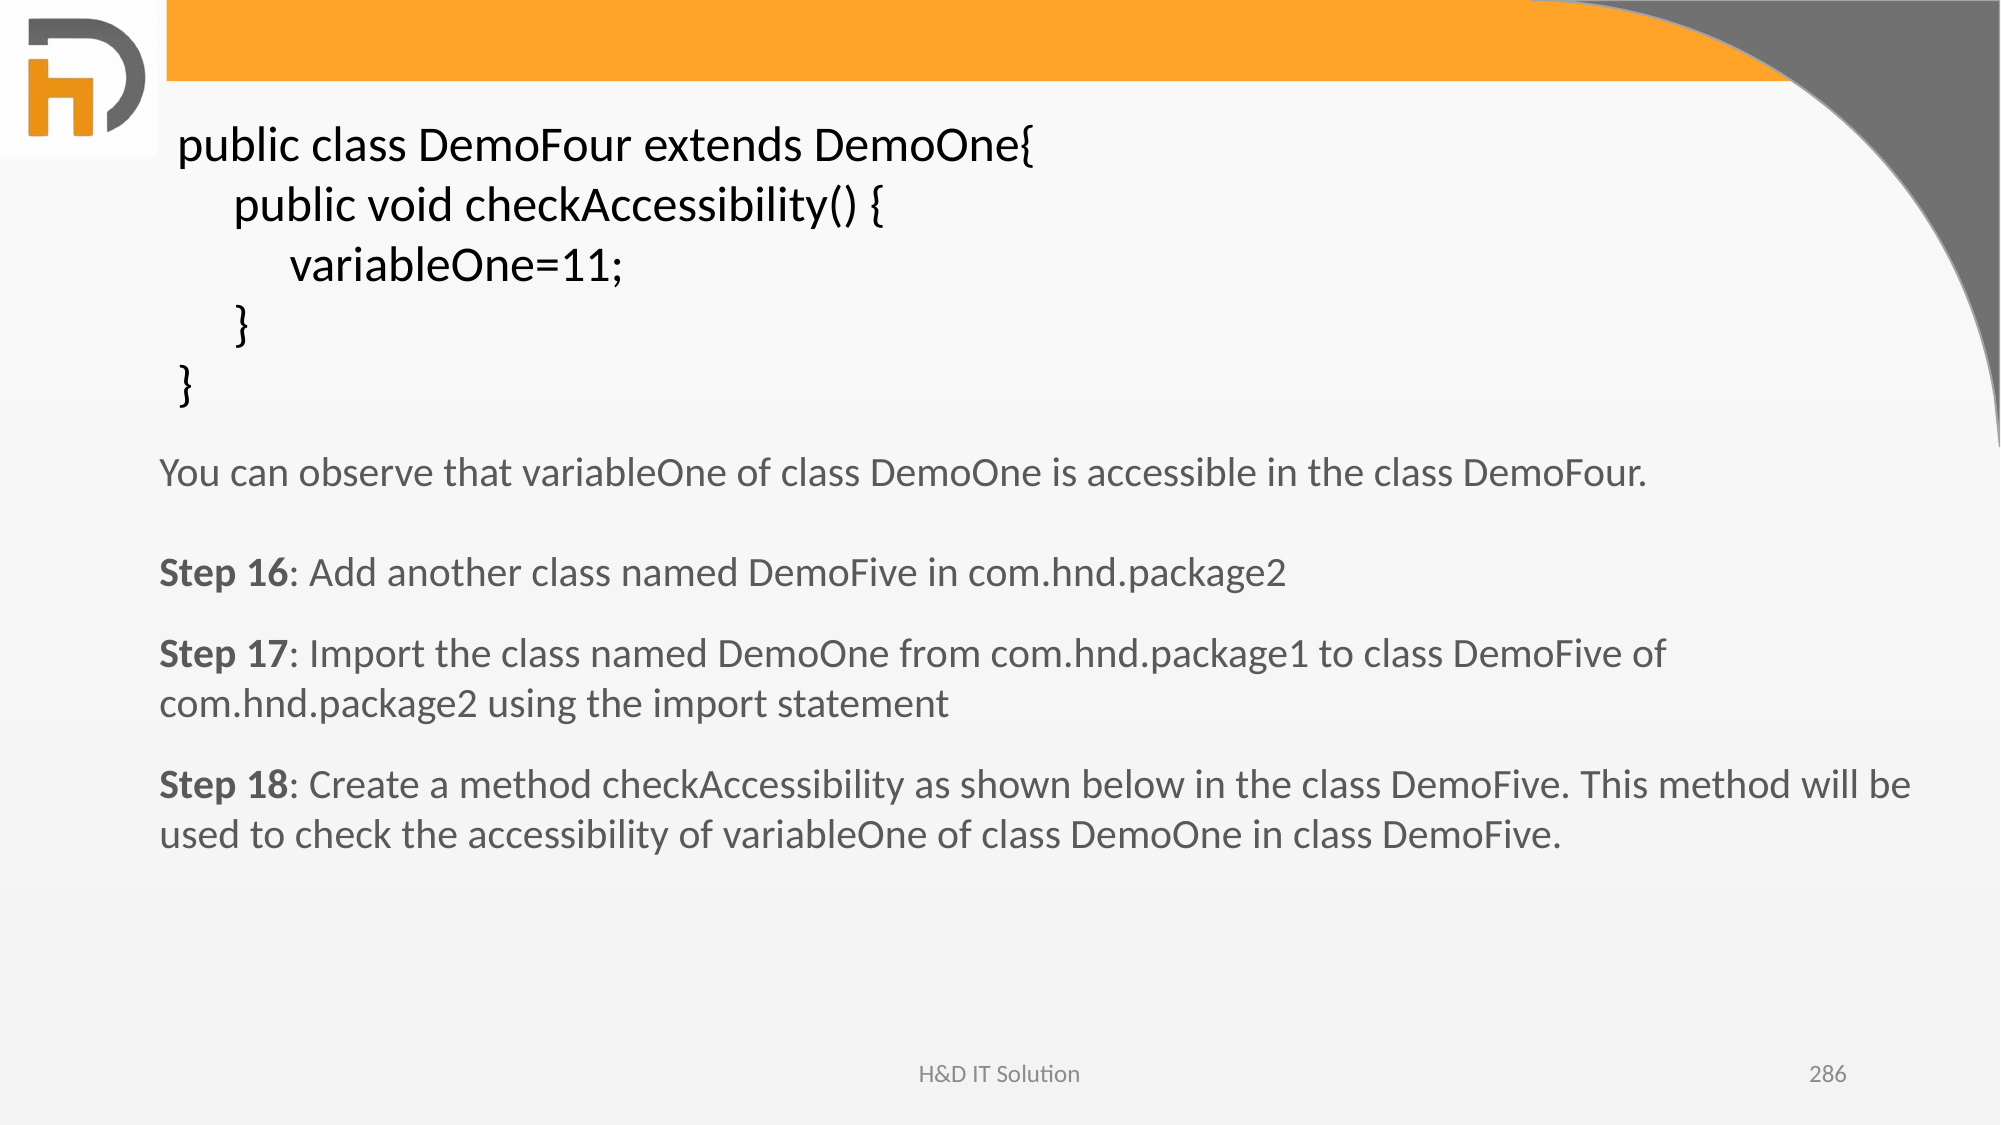

public class DemoFour extends DemoOne{
     public void checkAccessibility() {
          variableOne=11;
     }
}
You can observe that variableOne of class DemoOne is accessible in the class DemoFour.

Step 16: Add another class named DemoFive in com.hnd.package2
Step 17: Import the class named DemoOne from com.hnd.package1 to class DemoFive of com.hnd.package2 using the import statement
Step 18: Create a method checkAccessibility as shown below in the class DemoFive. This method will be used to check the accessibility of variableOne of class DemoOne in class DemoFive.
H&D IT Solution
286